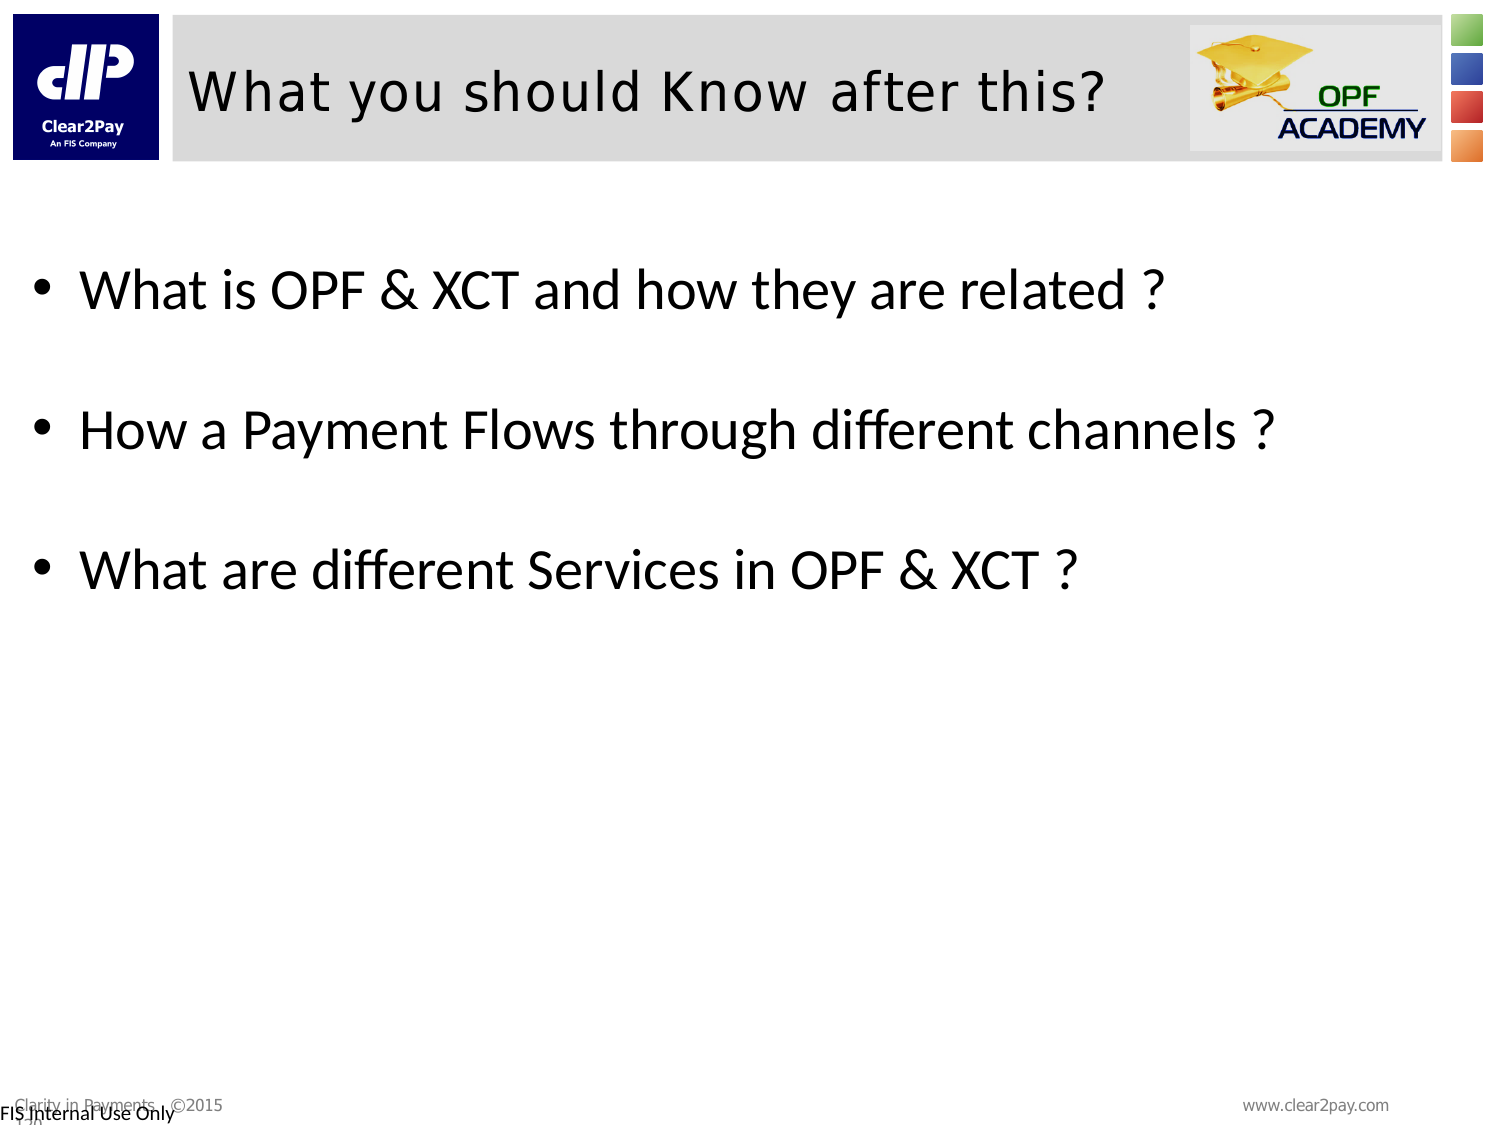

# What you should Know after this?
What is OPF & XCT and how they are related ?

How a Payment Flows through different channels ?

What are different Services in OPF & XCT ?